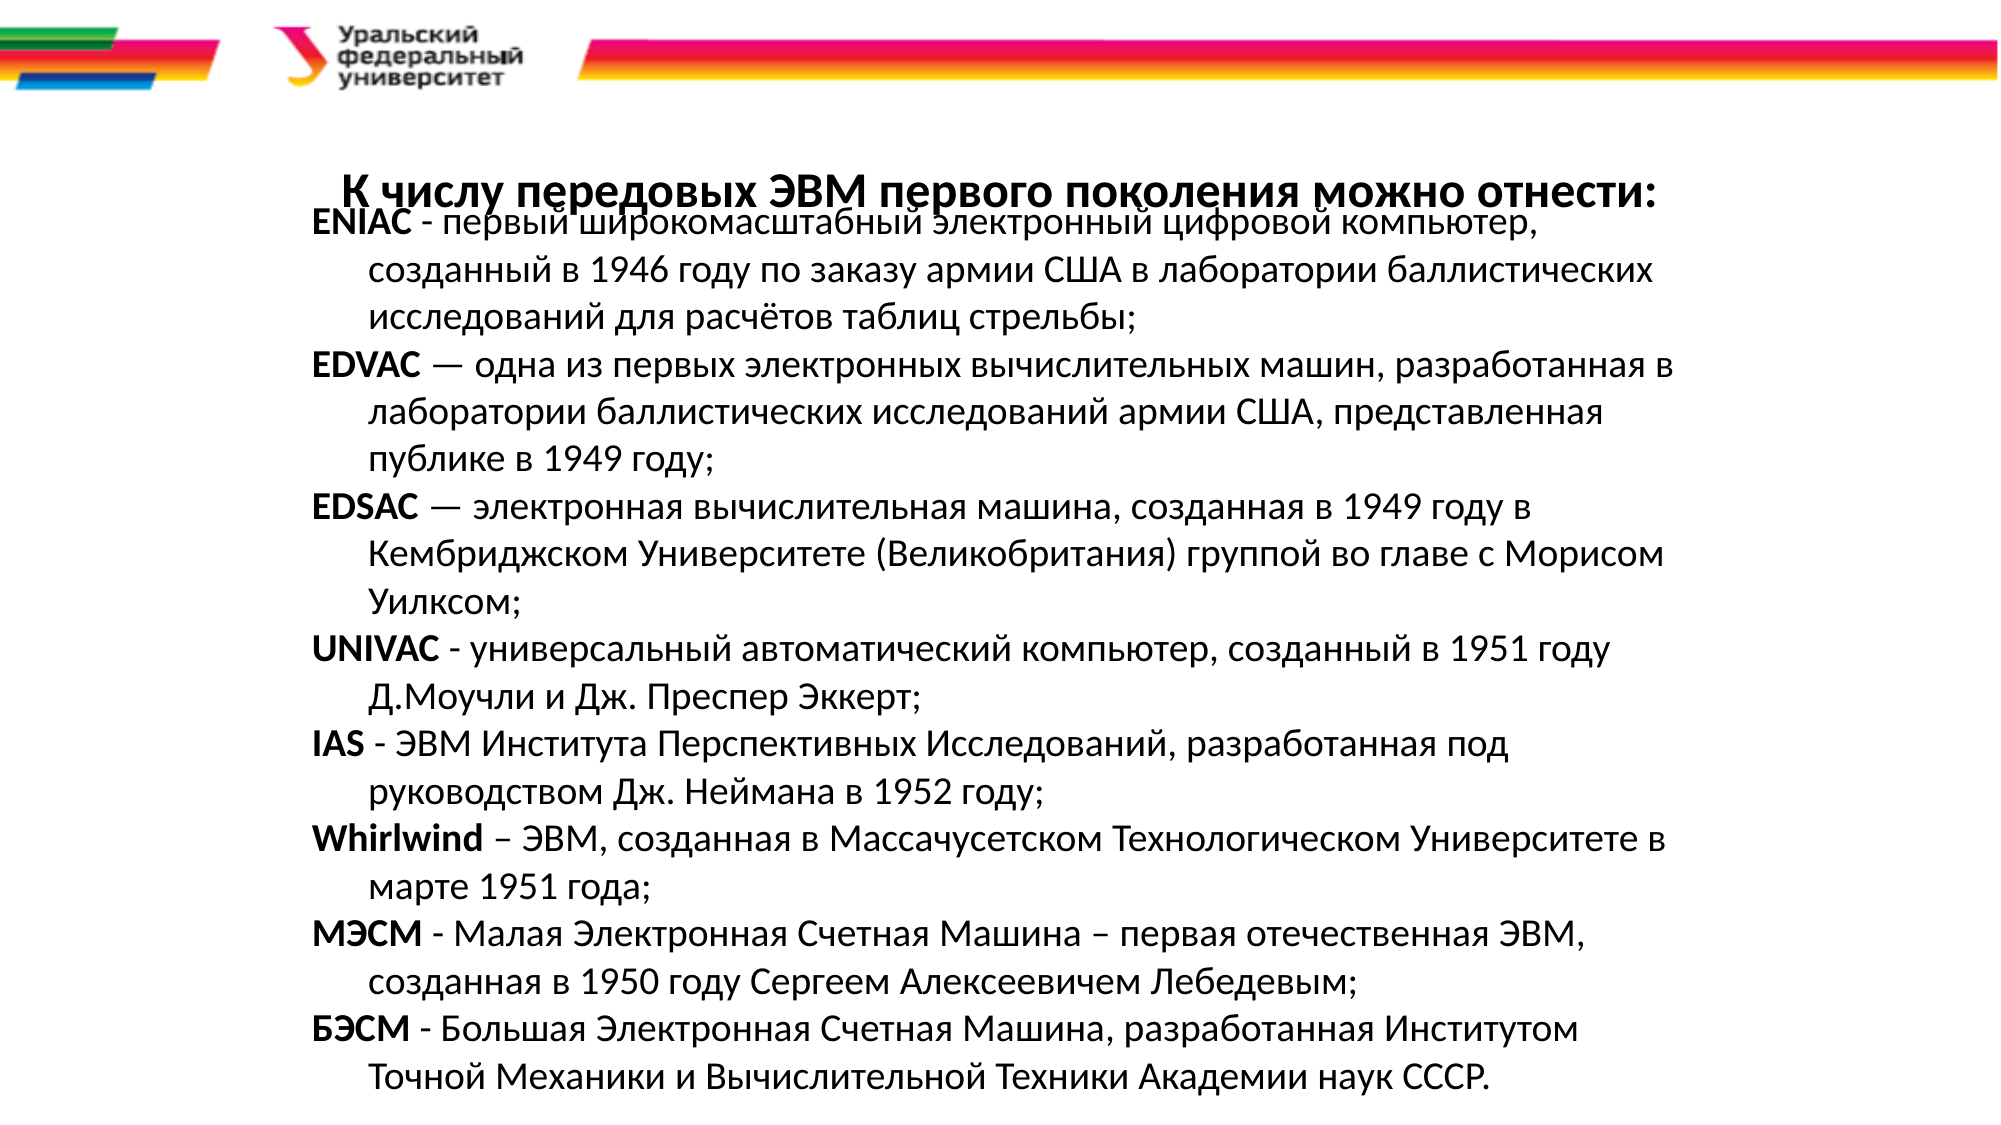

# К числу передовых ЭВМ первого поколения можно отнести:
ENIAC - первый широкомасштабный электронный цифровой компьютер, созданный в 1946 году по заказу армии США в лаборатории баллистических исследований для расчётов таблиц стрельбы;
EDVAC — одна из первых электронных вычислительных машин, разработанная в лаборатории баллистических исследований армии США, представленная публике в 1949 году;
EDSAC — электронная вычислительная машина, созданная в 1949 году в Кембриджском Университете (Великобритания) группой во главе с Морисом Уилксом;
UNIVAC - универсальный автоматический компьютер, созданный в 1951 году Д.Моучли и Дж. Преспер Эккерт;
IAS - ЭВМ Института Перспективных Исследований, разработанная под руководством Дж. Неймана в 1952 году;
Whirlwind – ЭВМ, созданная в Массачусетском Технологическом Университете в марте 1951 года;
МЭСМ - Малая Электронная Счетная Машина – первая отечественная ЭВМ, созданная в 1950 году Сергеем Алексеевичем Лебедевым;
БЭСМ - Большая Электронная Счетная Машина, разработанная Институтом Точной Механики и Вычислительной Техники Академии наук СССР.